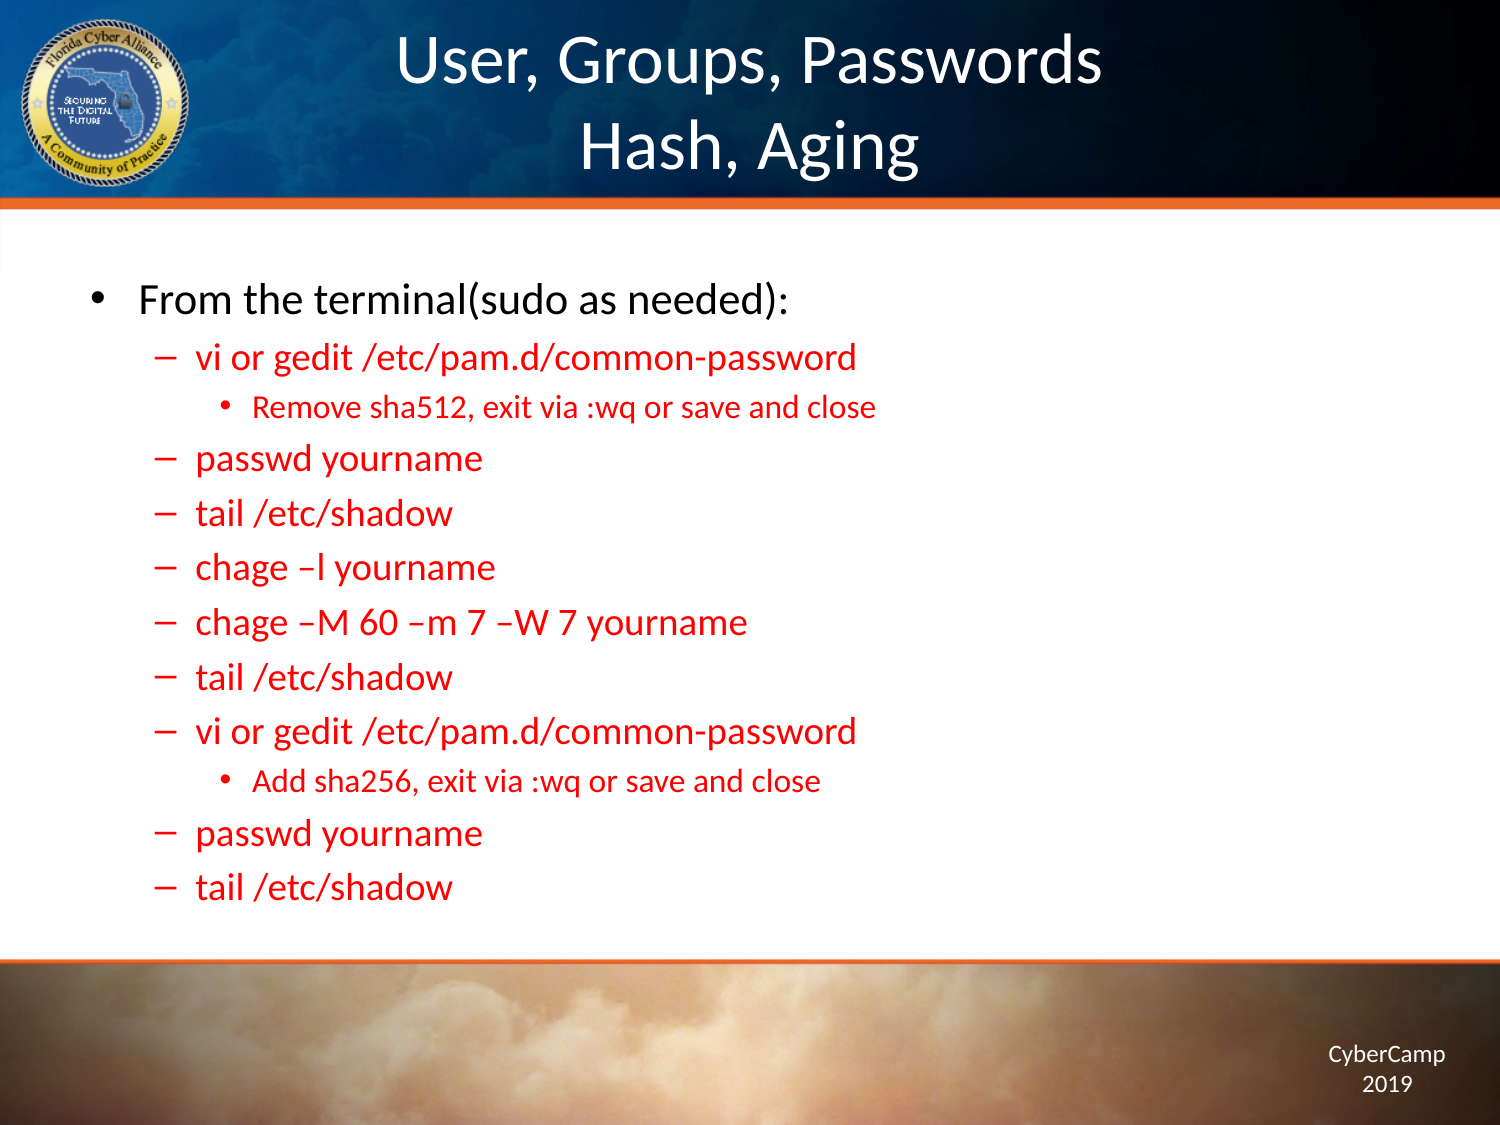

# User, Groups, Passwords Hash, Aging
From the terminal(sudo as needed):
vi or gedit /etc/pam.d/common-password
Remove sha512, exit via :wq or save and close
passwd yourname
tail /etc/shadow
chage –l yourname
chage –M 60 –m 7 –W 7 yourname
tail /etc/shadow
vi or gedit /etc/pam.d/common-password
Add sha256, exit via :wq or save and close
passwd yourname
tail /etc/shadow